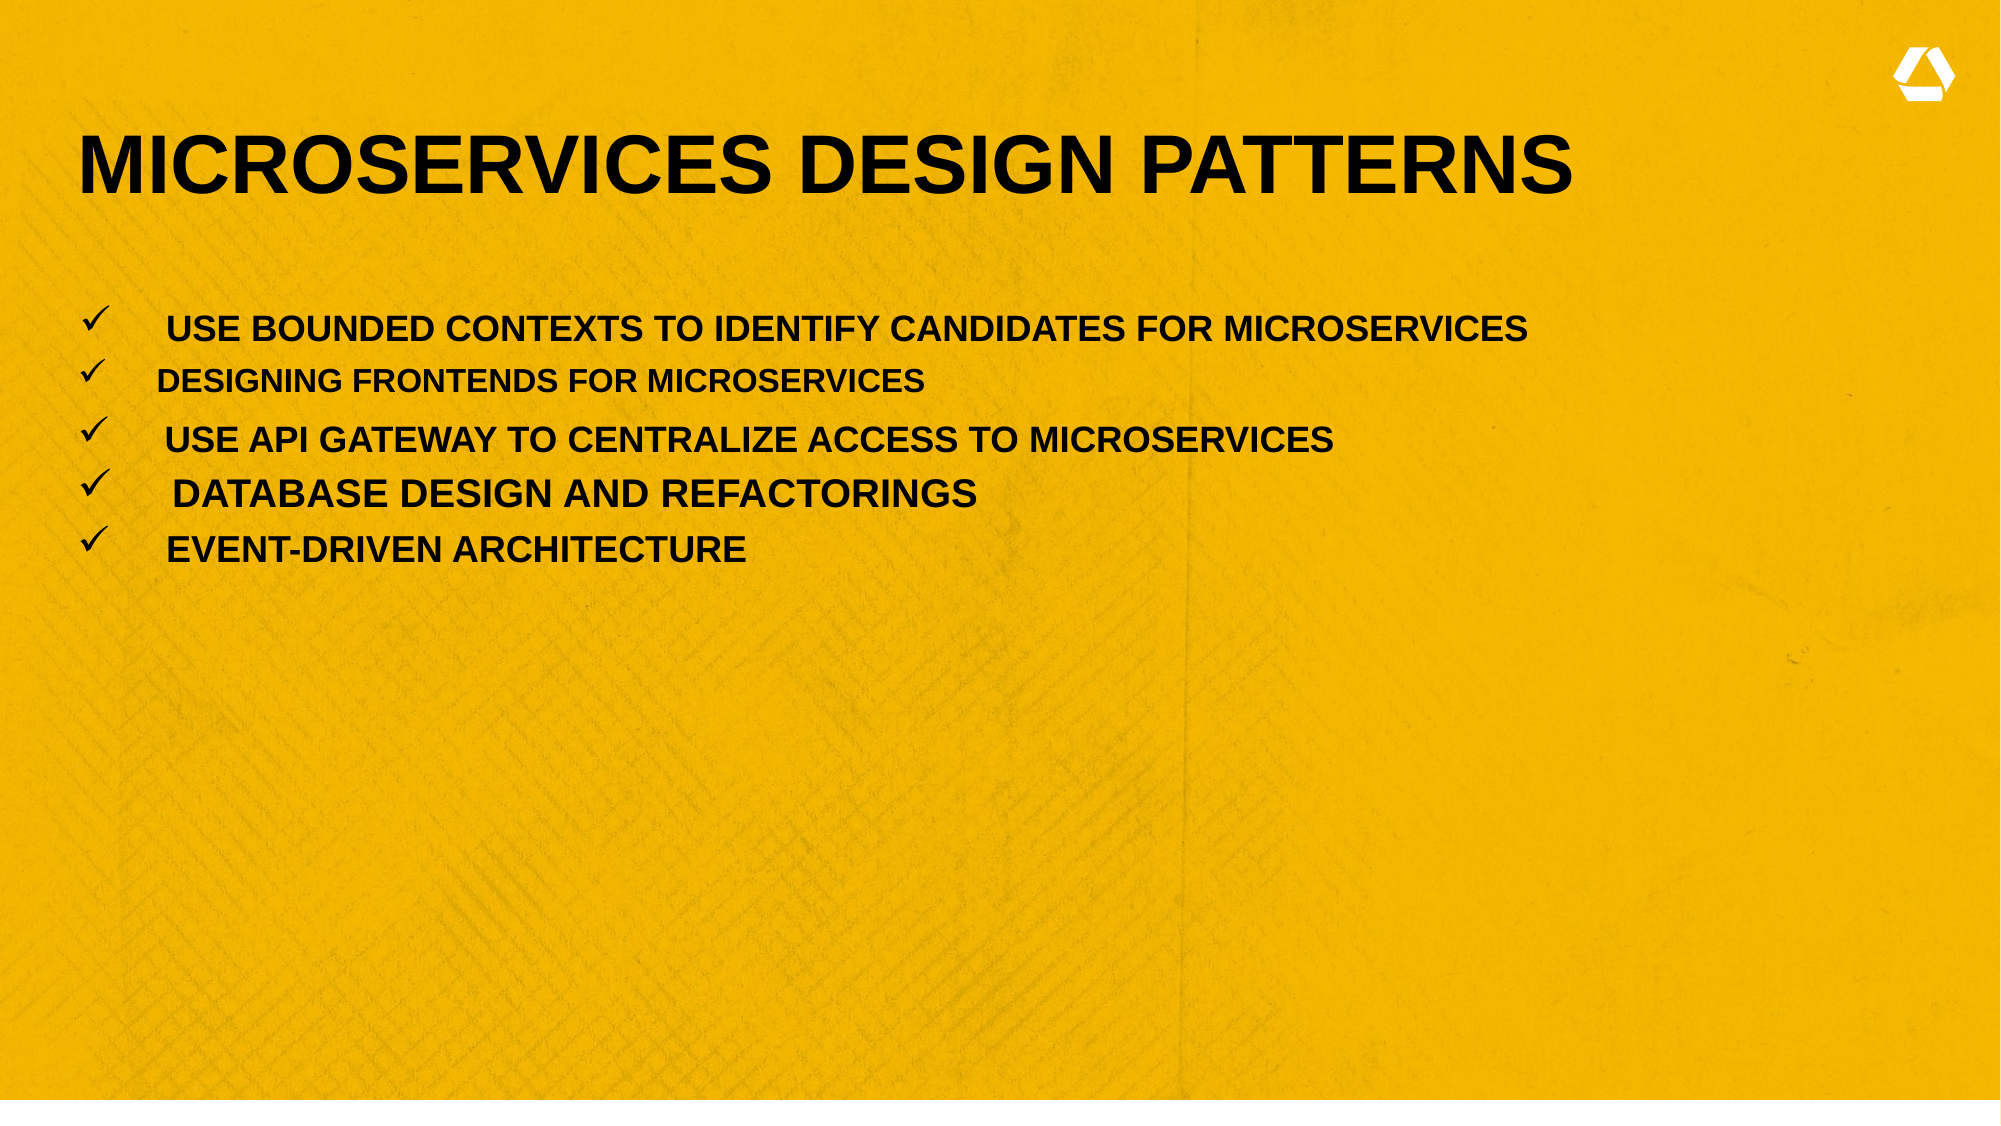

# Microservices design patterns
USE BOUNDED CONTEXTS TO IDENTIFY CANDIDATES FOR MICROSERVICES
DESIGNING FRONTENDS FOR MICROSERVICES
USE API GATEWAY TO CENTRALIZE ACCESS TO MICROSERVICES
DATABASE DESIGN AND REFACTORINGS

EVENT-DRIVEN ARCHITECTURE